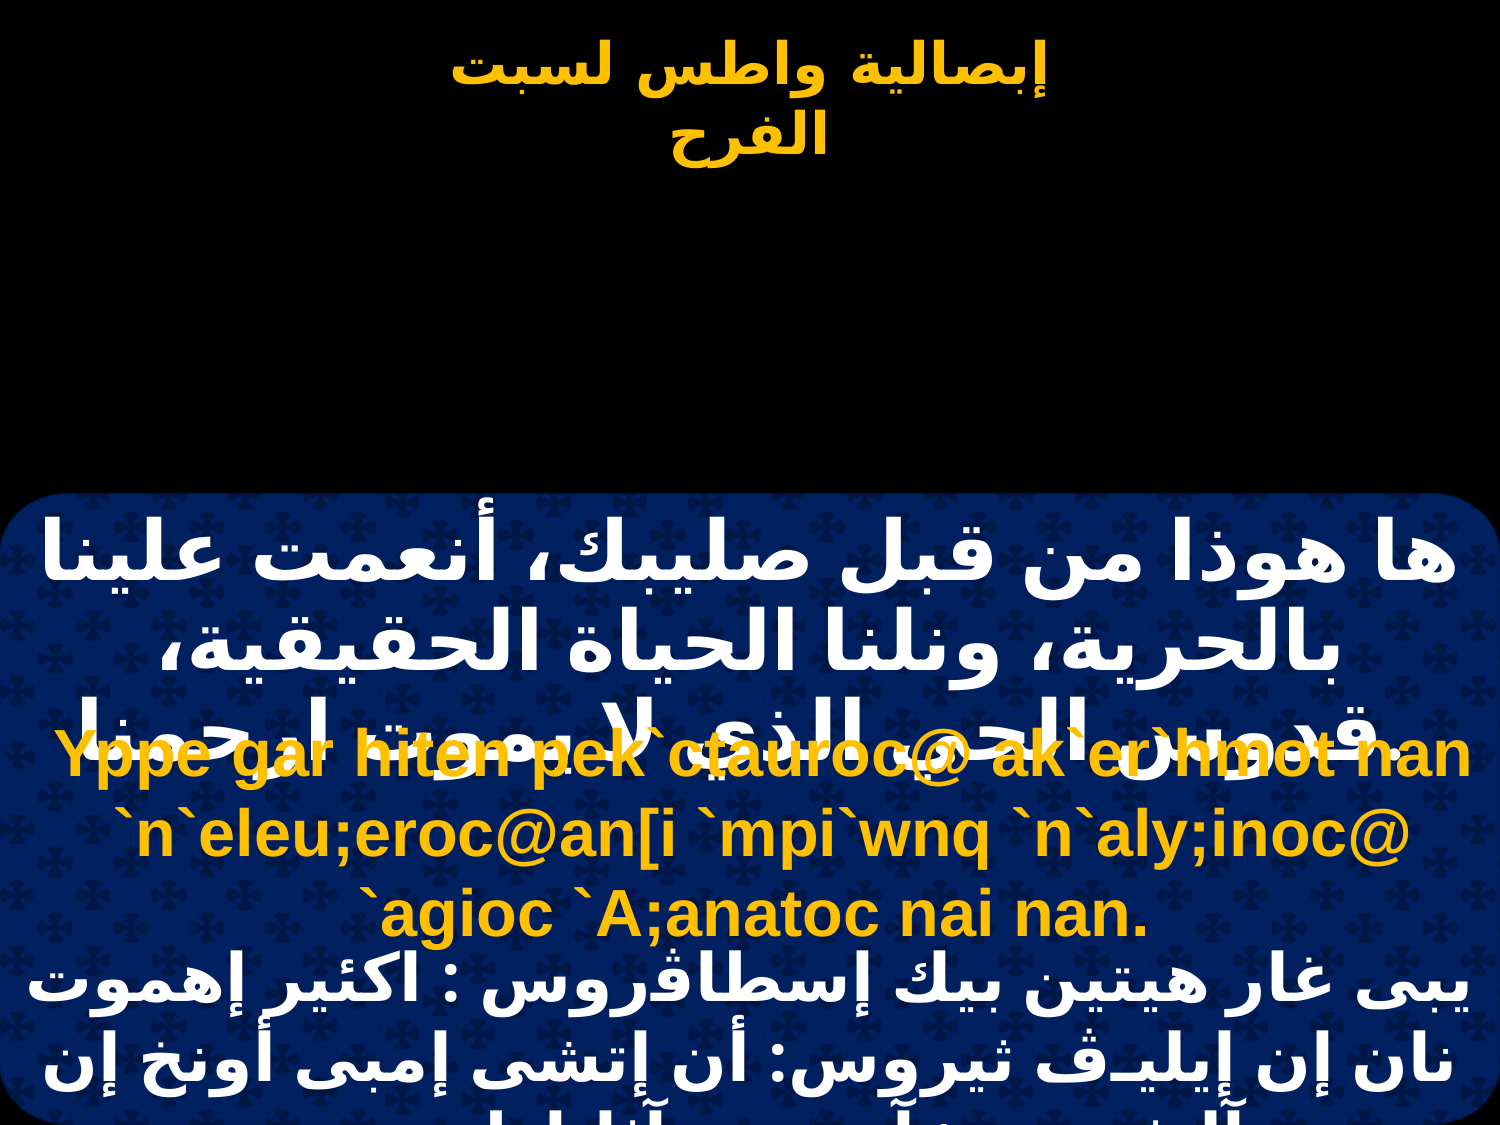

ها هوذا من قبل صليبك، أنعمت علينا بالحرية، ونلنا الحياة الحقيقية، قدوس الحي الذي لا يموت ارحمنا.

Yppe gar hiten pek`ctauroc@ ak`er`hmot nan `n`eleu;eroc@an[i `mpi`wnq `n`aly;inoc@ `agioc `A;anatoc nai nan.

يبى غار هيتين بيك إسطاﭬروس : اكئير إهموت نان إن إيليـﭪ ثيروس: أن إتشى إمبى أونخ إن آليثينوس: آجيوس آثاناطوس ....